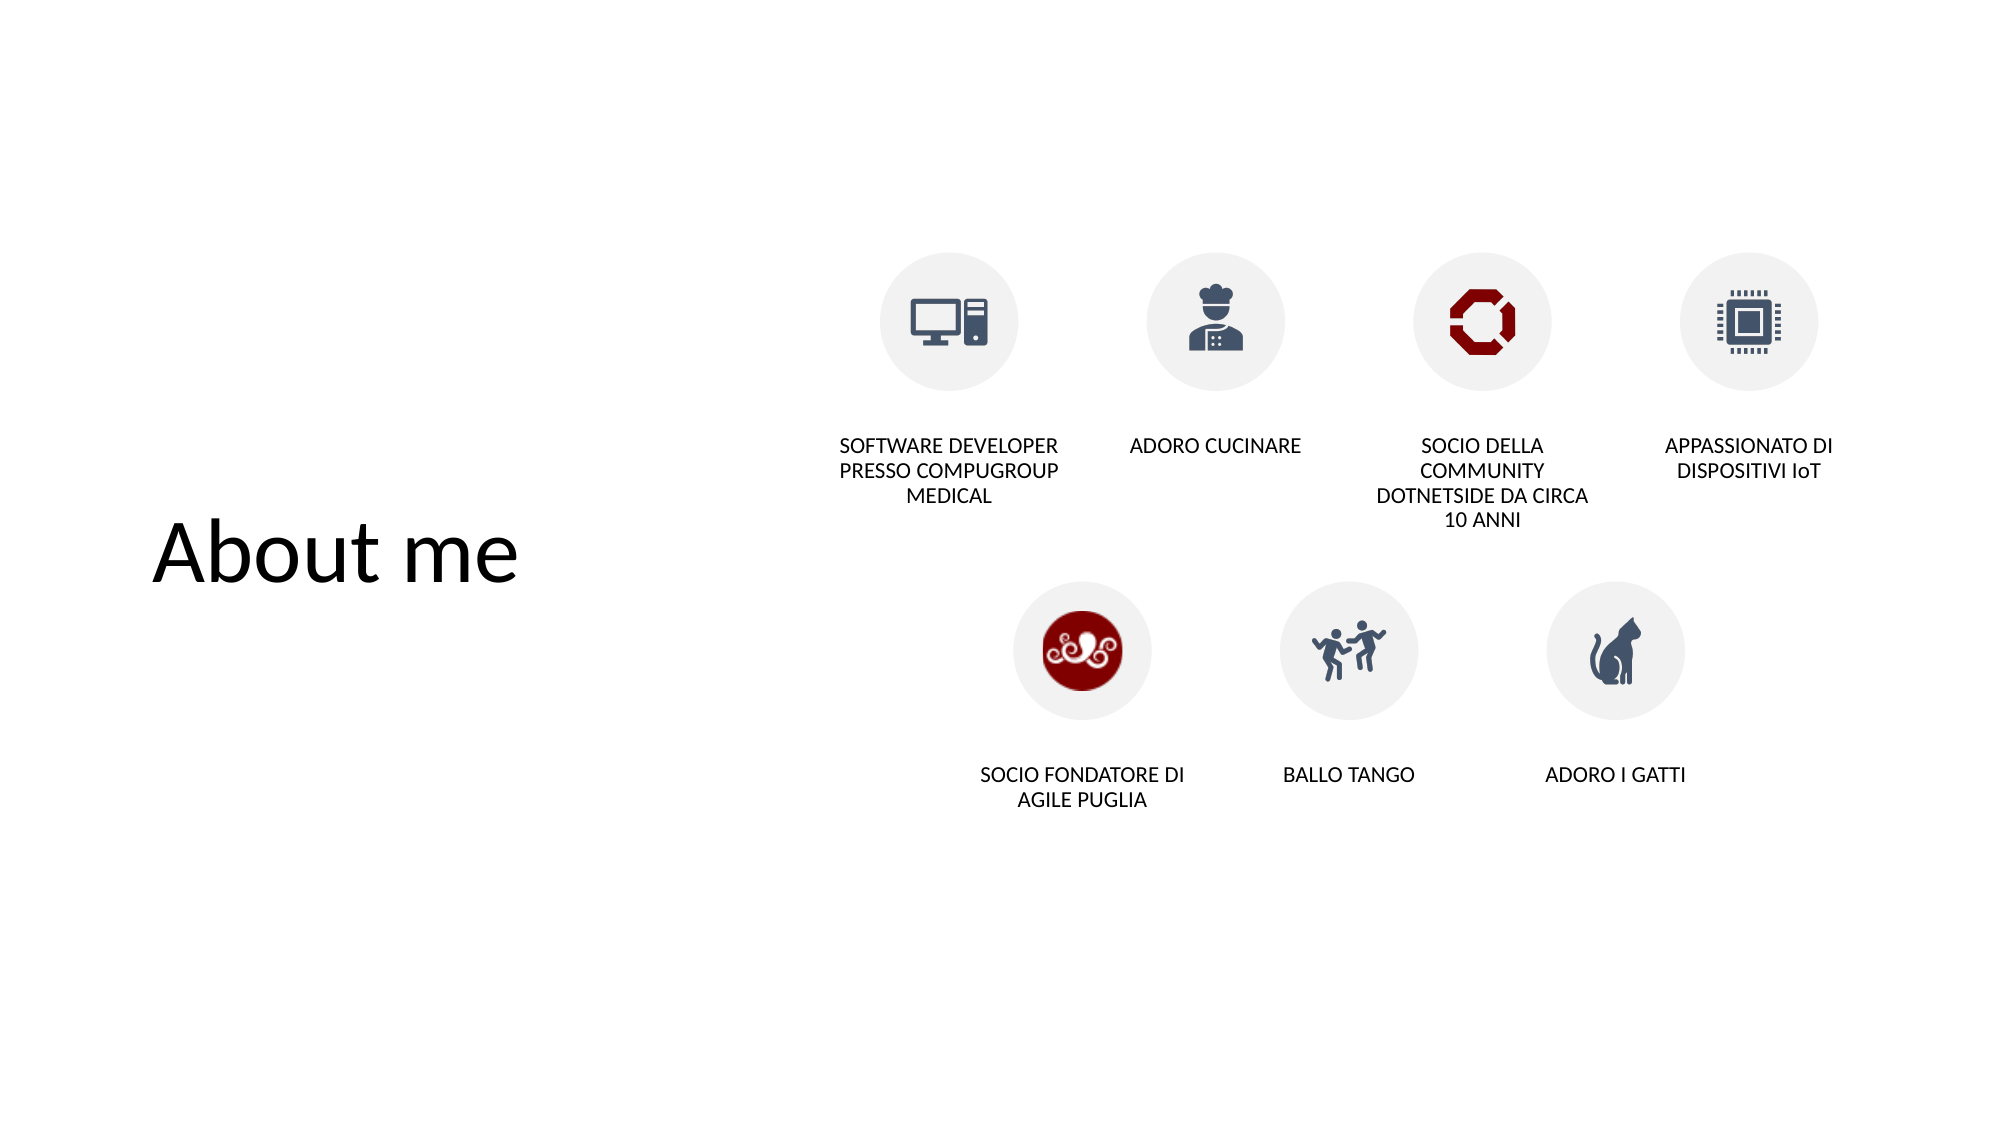

# About me
Software developer presso compugroup medical
Adoro Cucinare
Socio della community DotNetSide da circa 10 anni
Appassionato di dispositivi IoT
Socio fondatore di Agile Puglia
Ballo Tango
Adoro i gatti